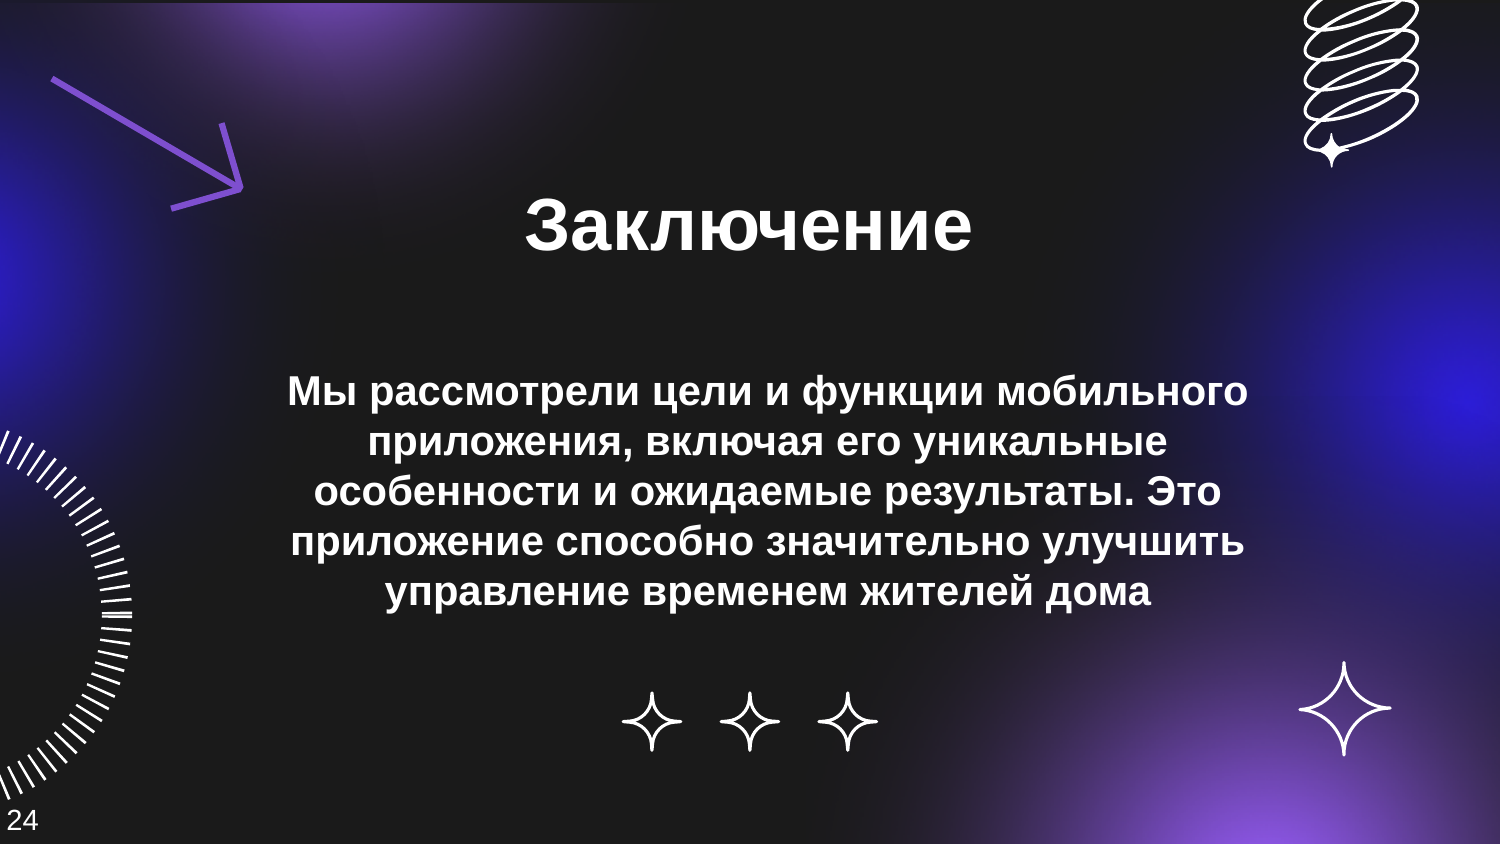

# Заключение
Мы рассмотрели цели и функции мобильного приложения, включая его уникальные особенности и ожидаемые результаты. Это приложение способно значительно улучшить управление временем жителей дома

24